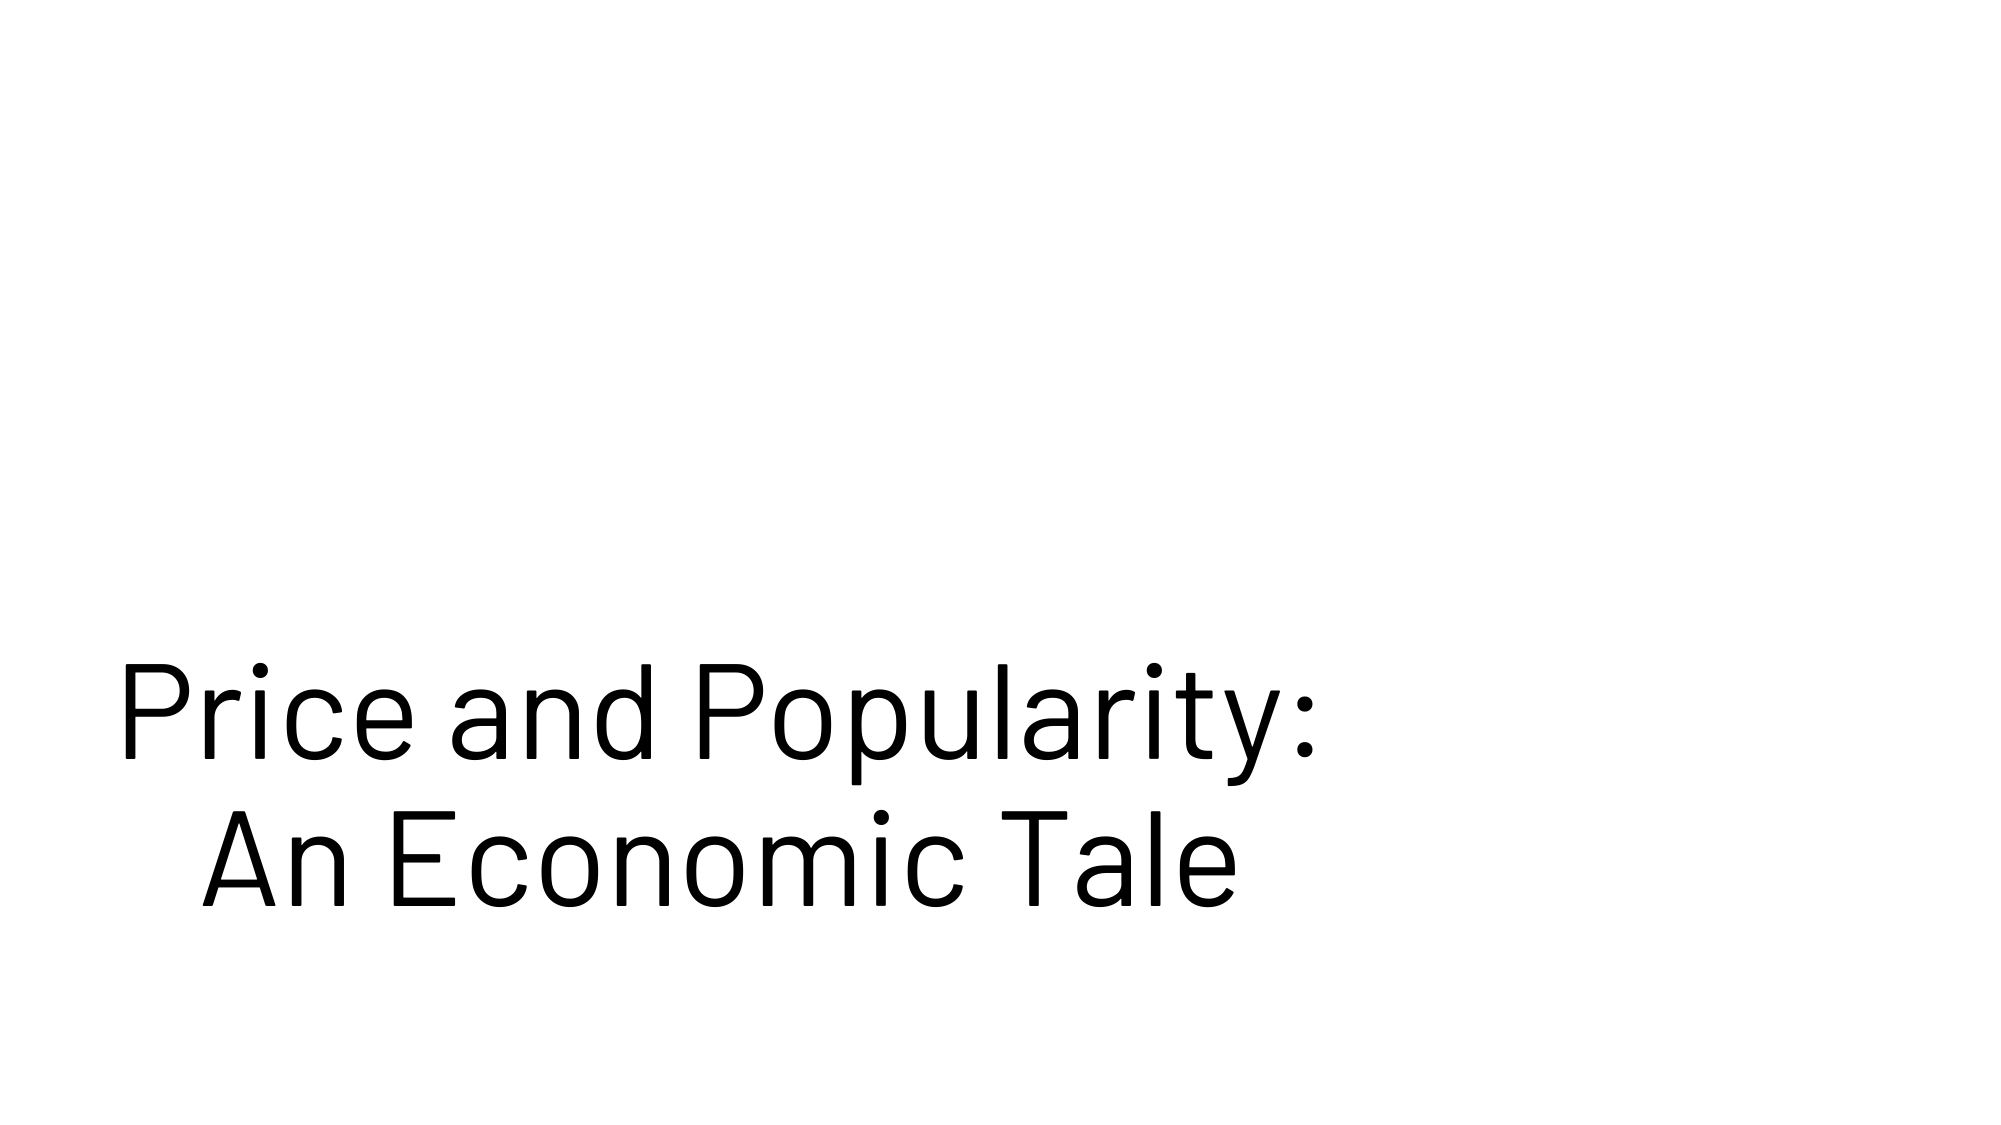

# Price and Popularity: An Economic Tale